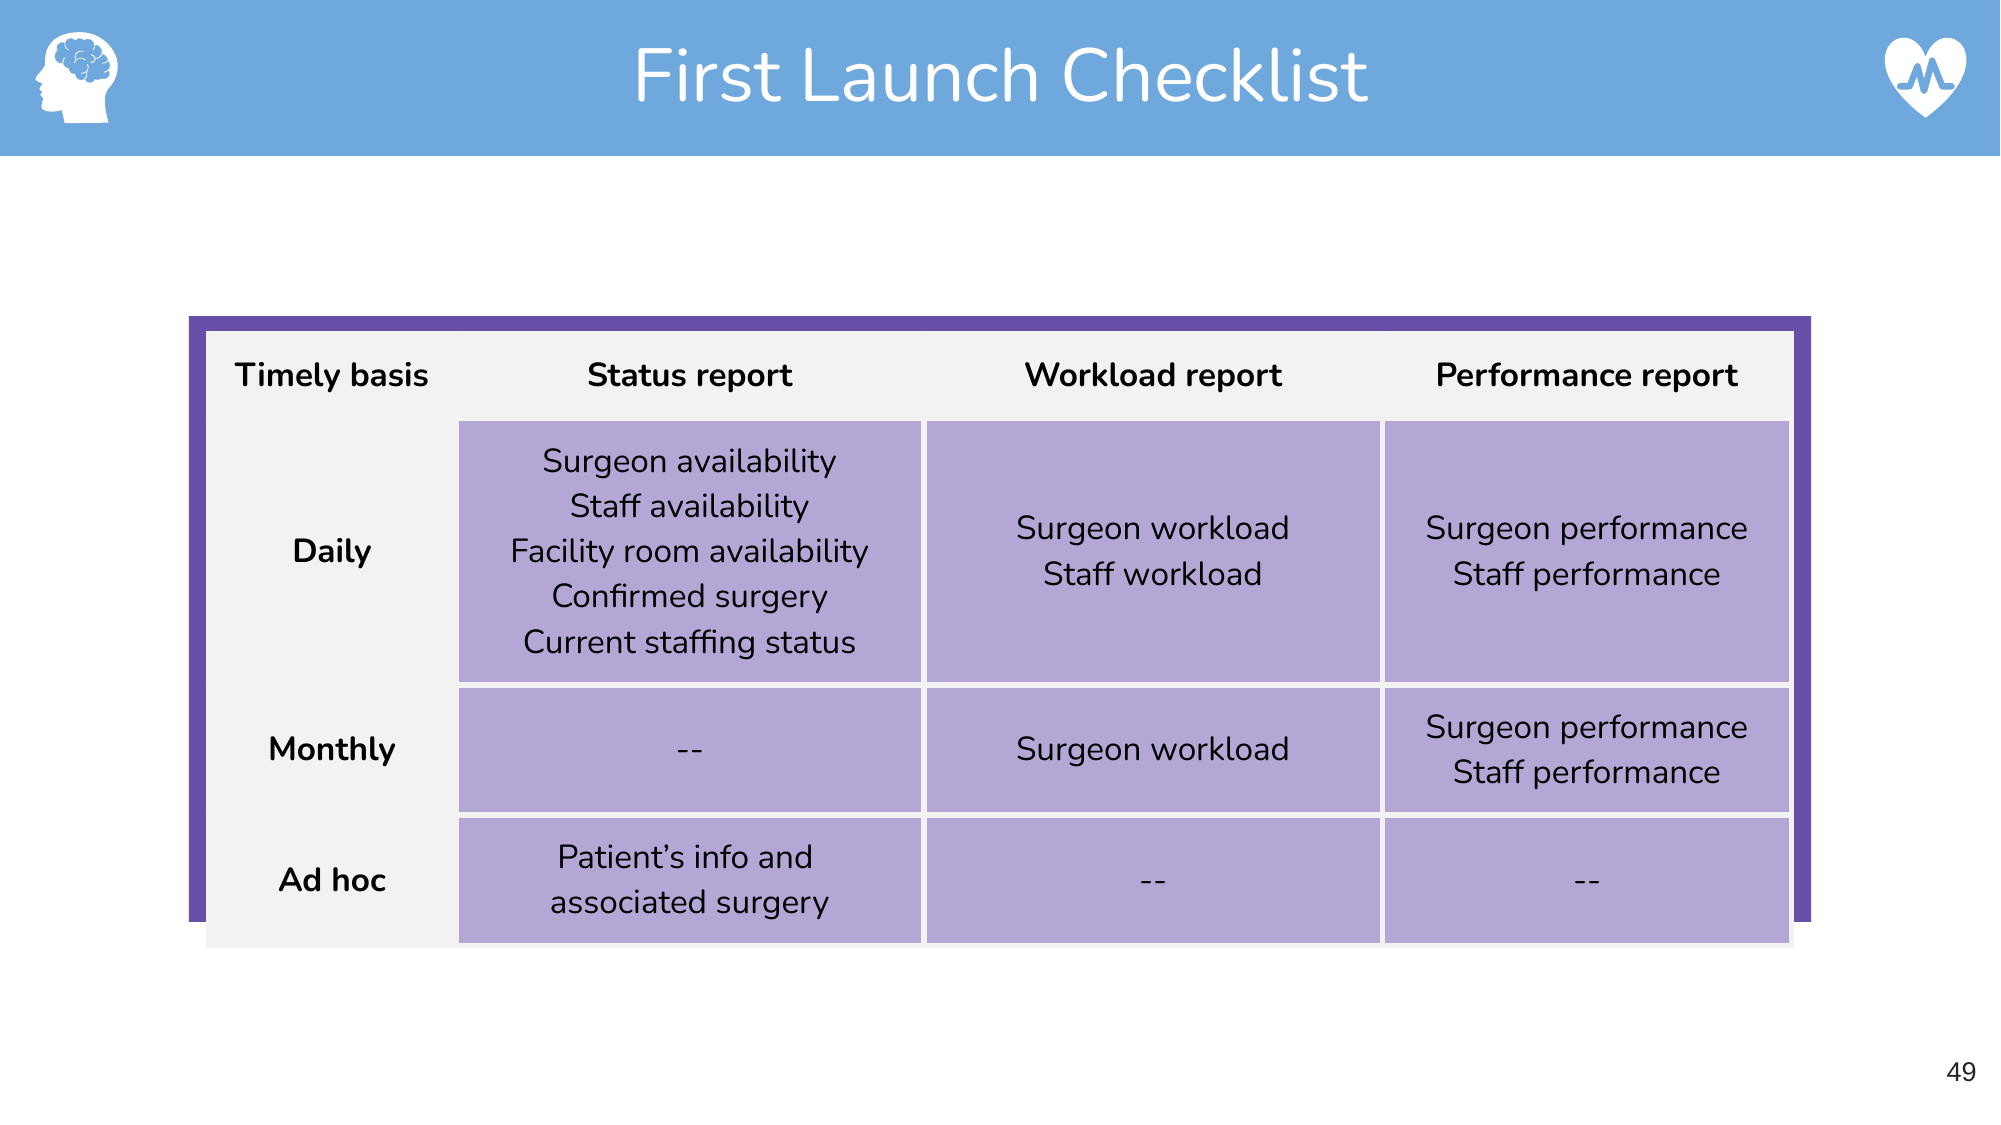

First Launch Checklist

| Timely basis | Status report | Workload report | Performance report |
| --- | --- | --- | --- |
| Daily | Surgeon availability Staff availability Facility room availability Confirmed surgery Current staffing status | Surgeon workload Staff workload | Surgeon performance Staff performance |
| Monthly | -- | Surgeon workload | Surgeon performance Staff performance |
| Ad hoc | Patient’s info and associated surgery | -- | -- |
49